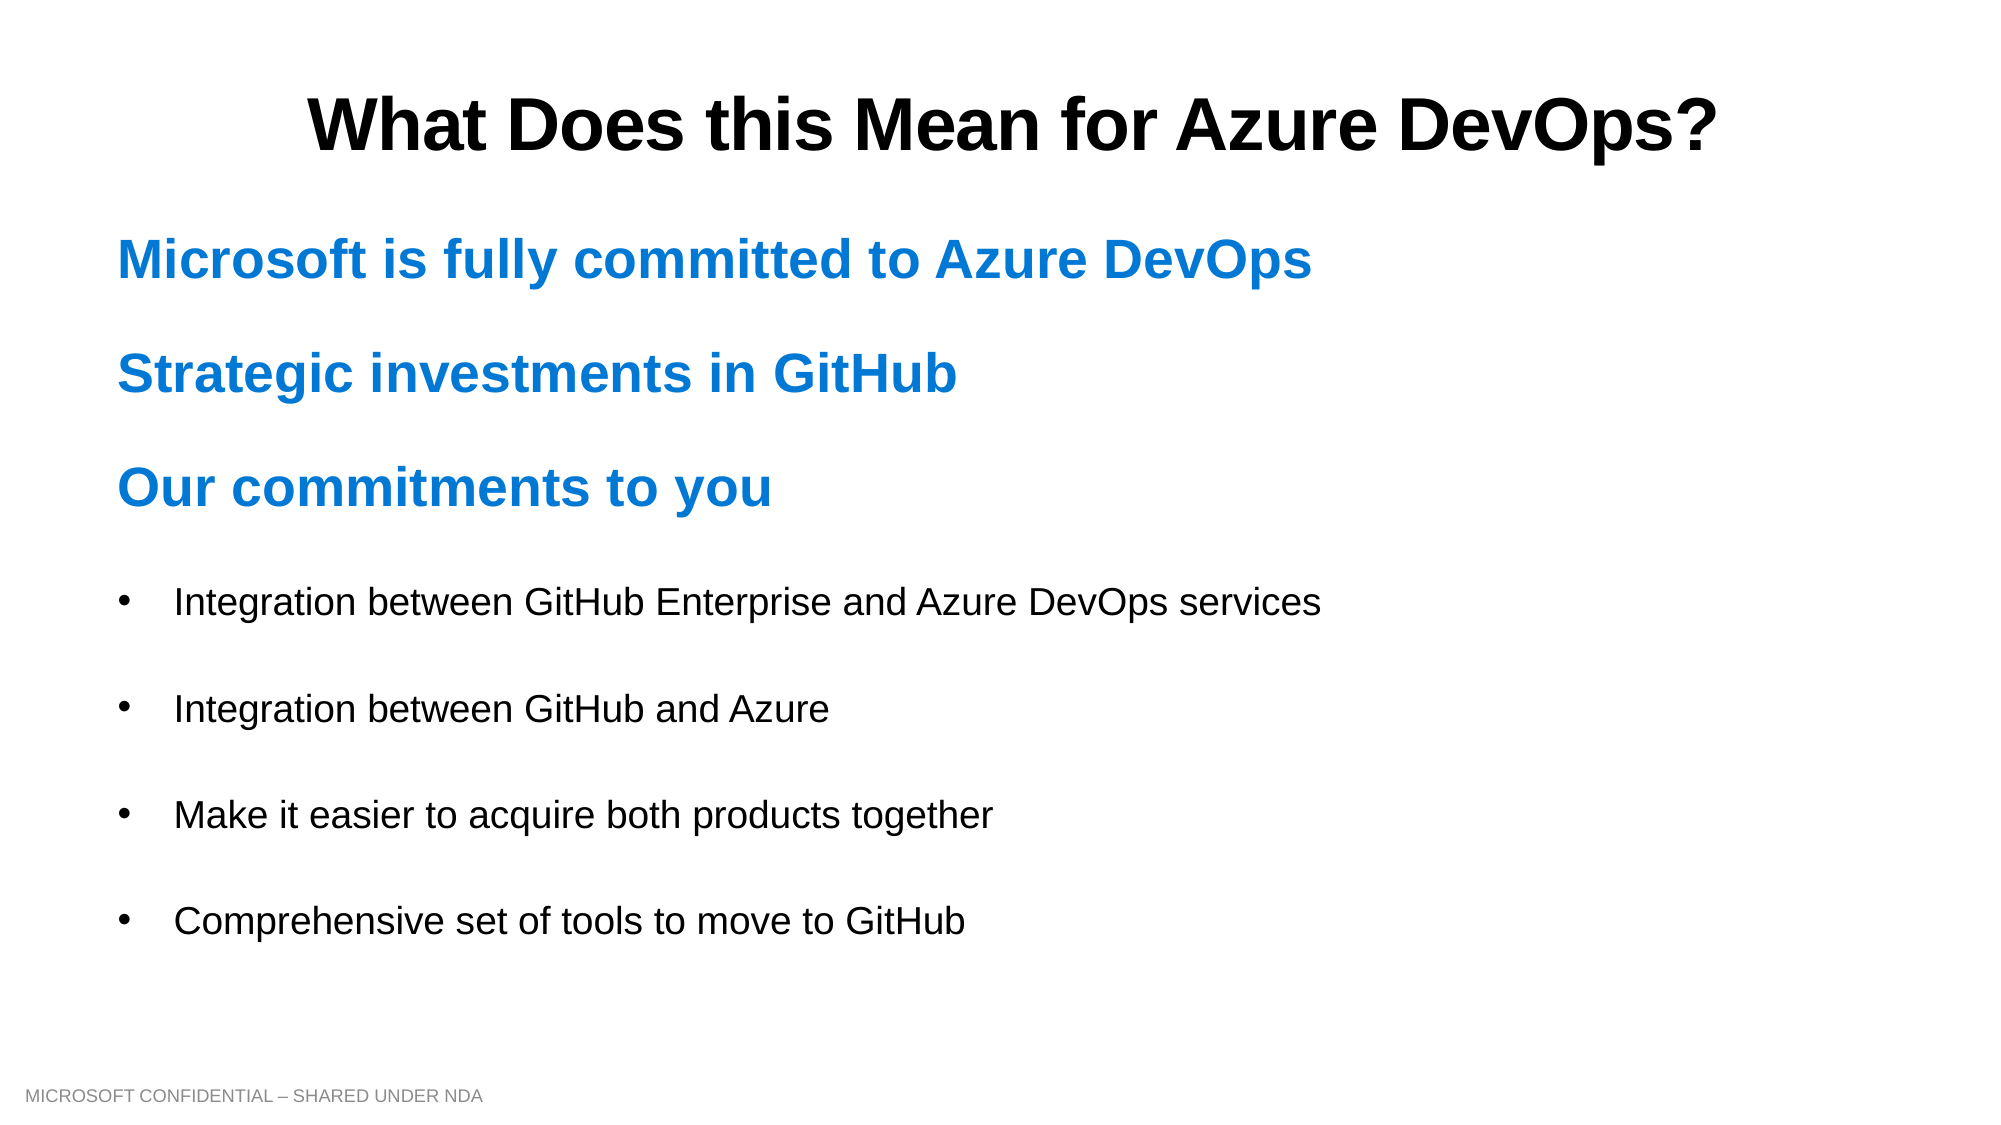

# What Does this Mean for Azure DevOps?
Microsoft is fully committed to Azure DevOps

Strategic investments in GitHub

Our commitments to you

Integration between GitHub Enterprise and Azure DevOps services

Integration between GitHub and Azure

Make it easier to acquire both products together

Comprehensive set of tools to move to GitHub

MICROSOFT CONFIDENTIAL – SHARED UNDER NDA